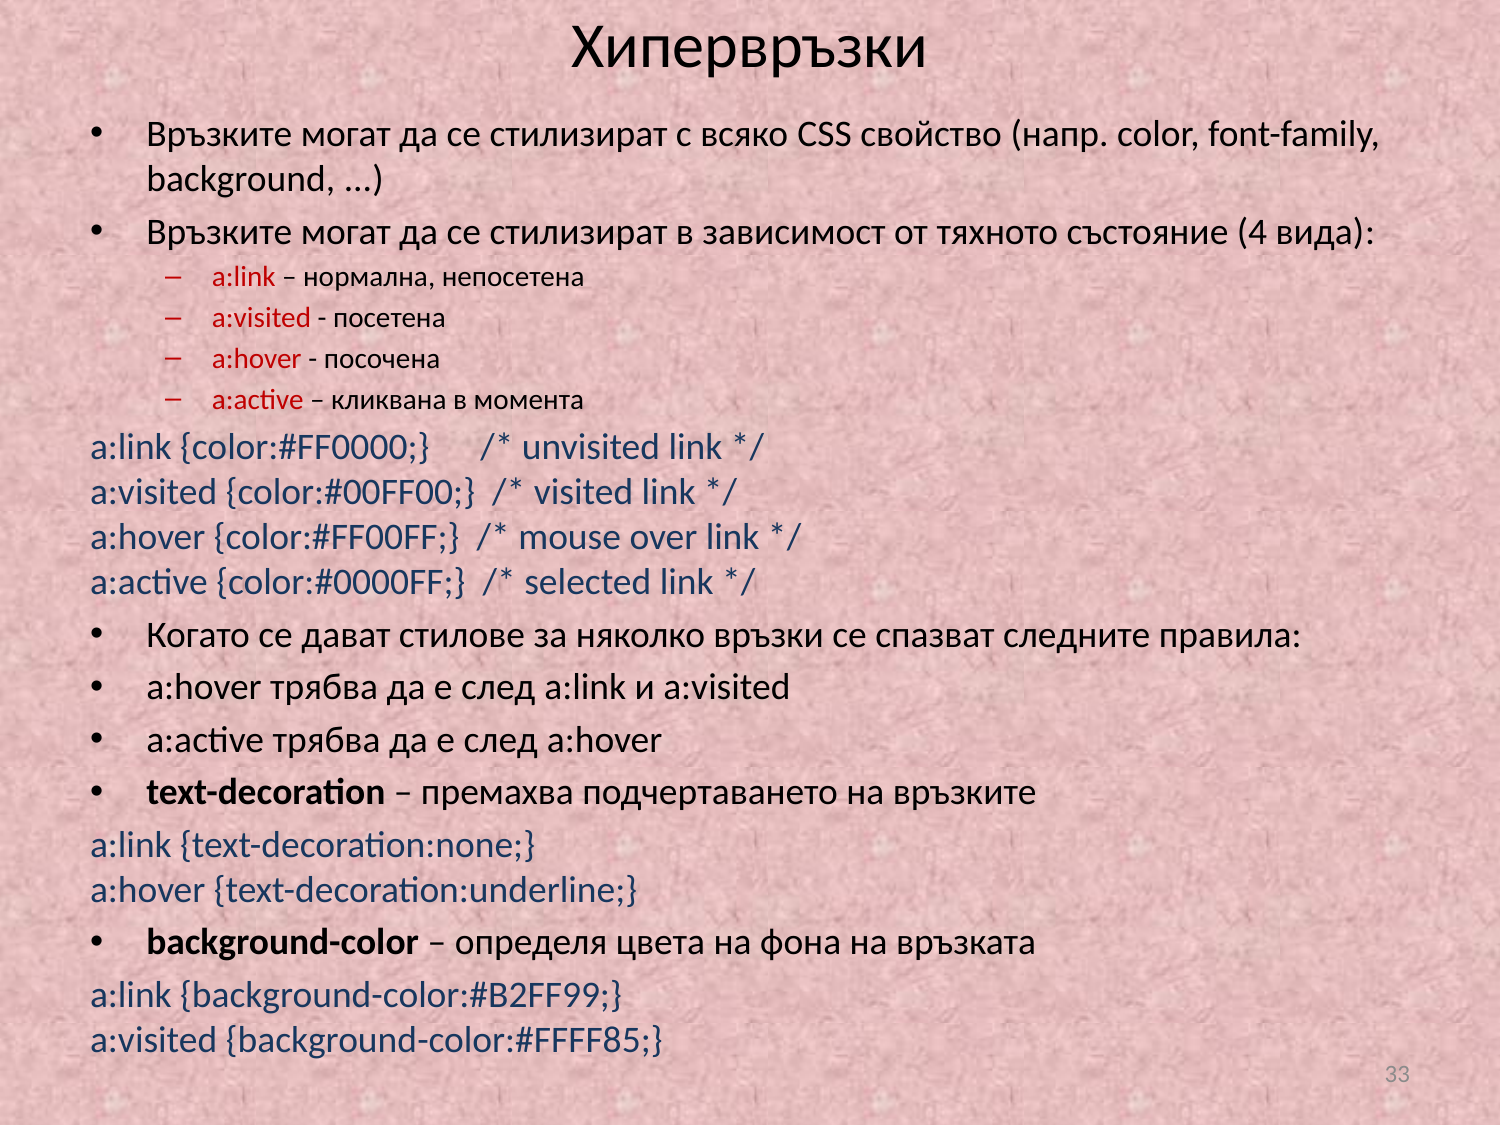

# Хипервръзки
Връзките могат да се стилизират с всяко CSS свойство (напр. color, font-family, background, ...)
Връзките могат да се стилизират в зависимост от тяхното състояние (4 вида):
a:link – нормална, непосетена
a:visited - посетена
a:hover - посочена
a:active – кликвана в момента
a:link {color:#FF0000;}      /* unvisited link */
a:visited {color:#00FF00;}  /* visited link */
a:hover {color:#FF00FF;}  /* mouse over link */
a:active {color:#0000FF;}  /* selected link */
Когато се дават стилове за няколко връзки се спазват следните правила:
a:hover трябва да е след a:link и a:visited
a:active трябва да е след a:hover
text-decoration – премахва подчертаването на връзките
a:link {text-decoration:none;}
a:hover {text-decoration:underline;}
background-color – определя цвета на фона на връзката
a:link {background-color:#B2FF99;}
a:visited {background-color:#FFFF85;}
33